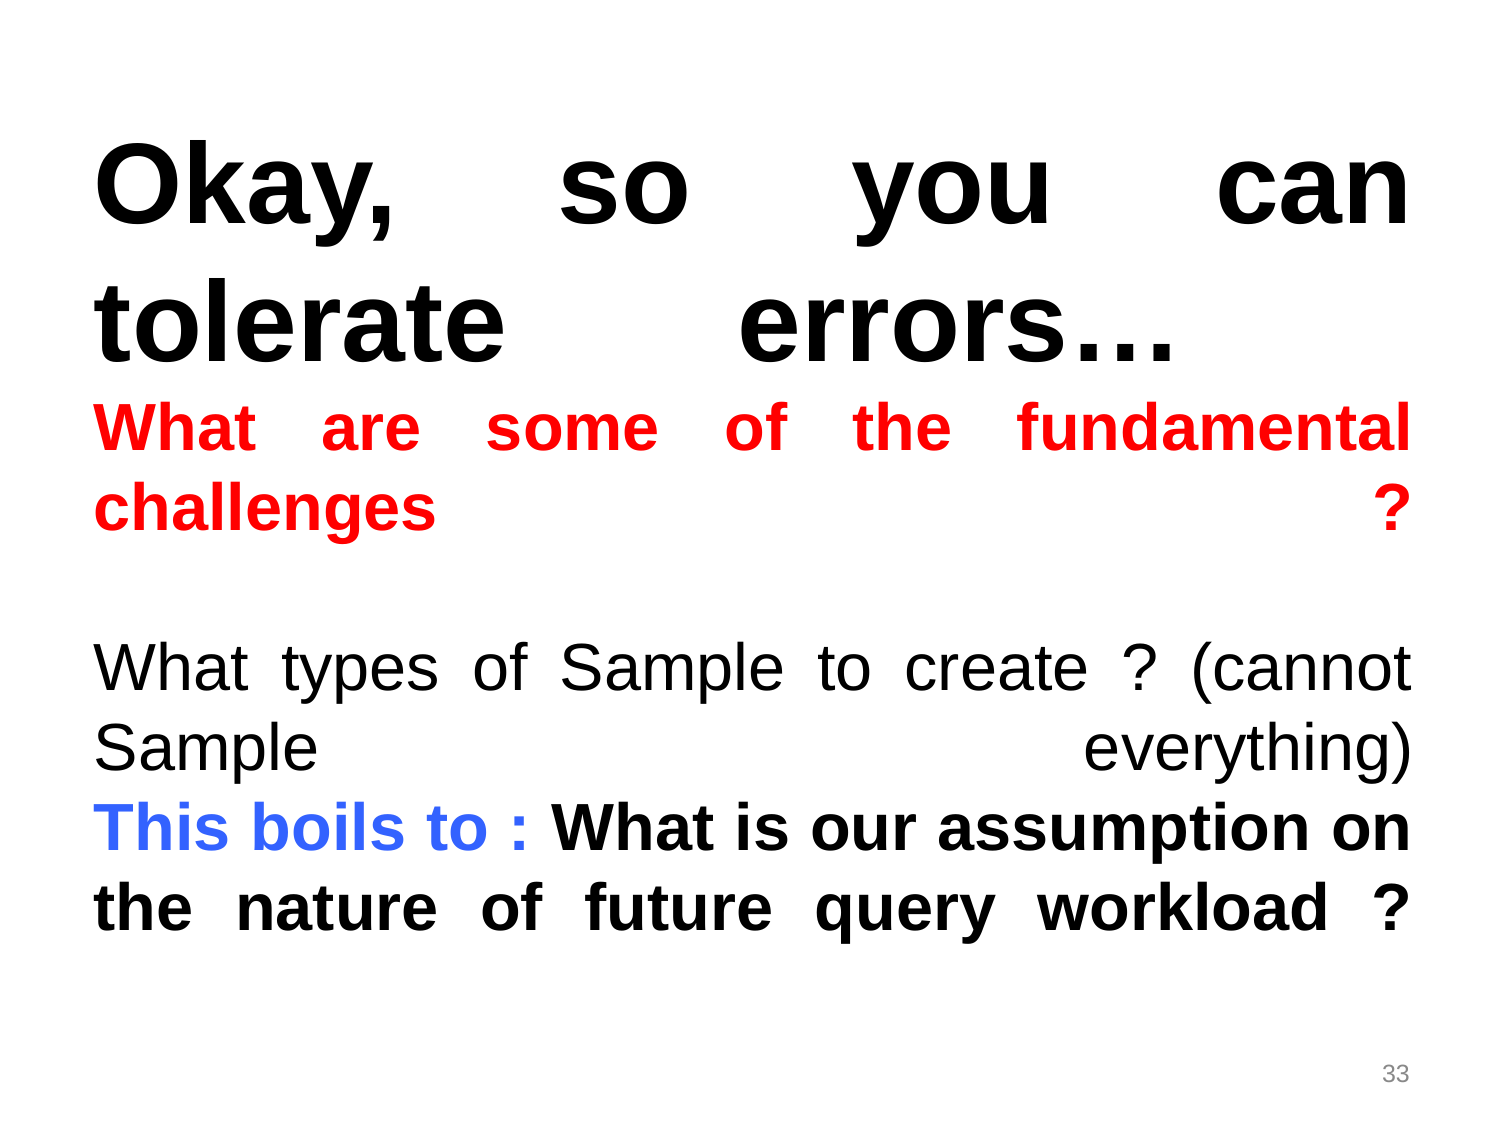

# Okay, so you can tolerate errors… What are some of the fundamental challenges ? What types of Sample to create ? (cannot Sample everything) This boils to : What is our assumption on the nature of future query workload ?
33